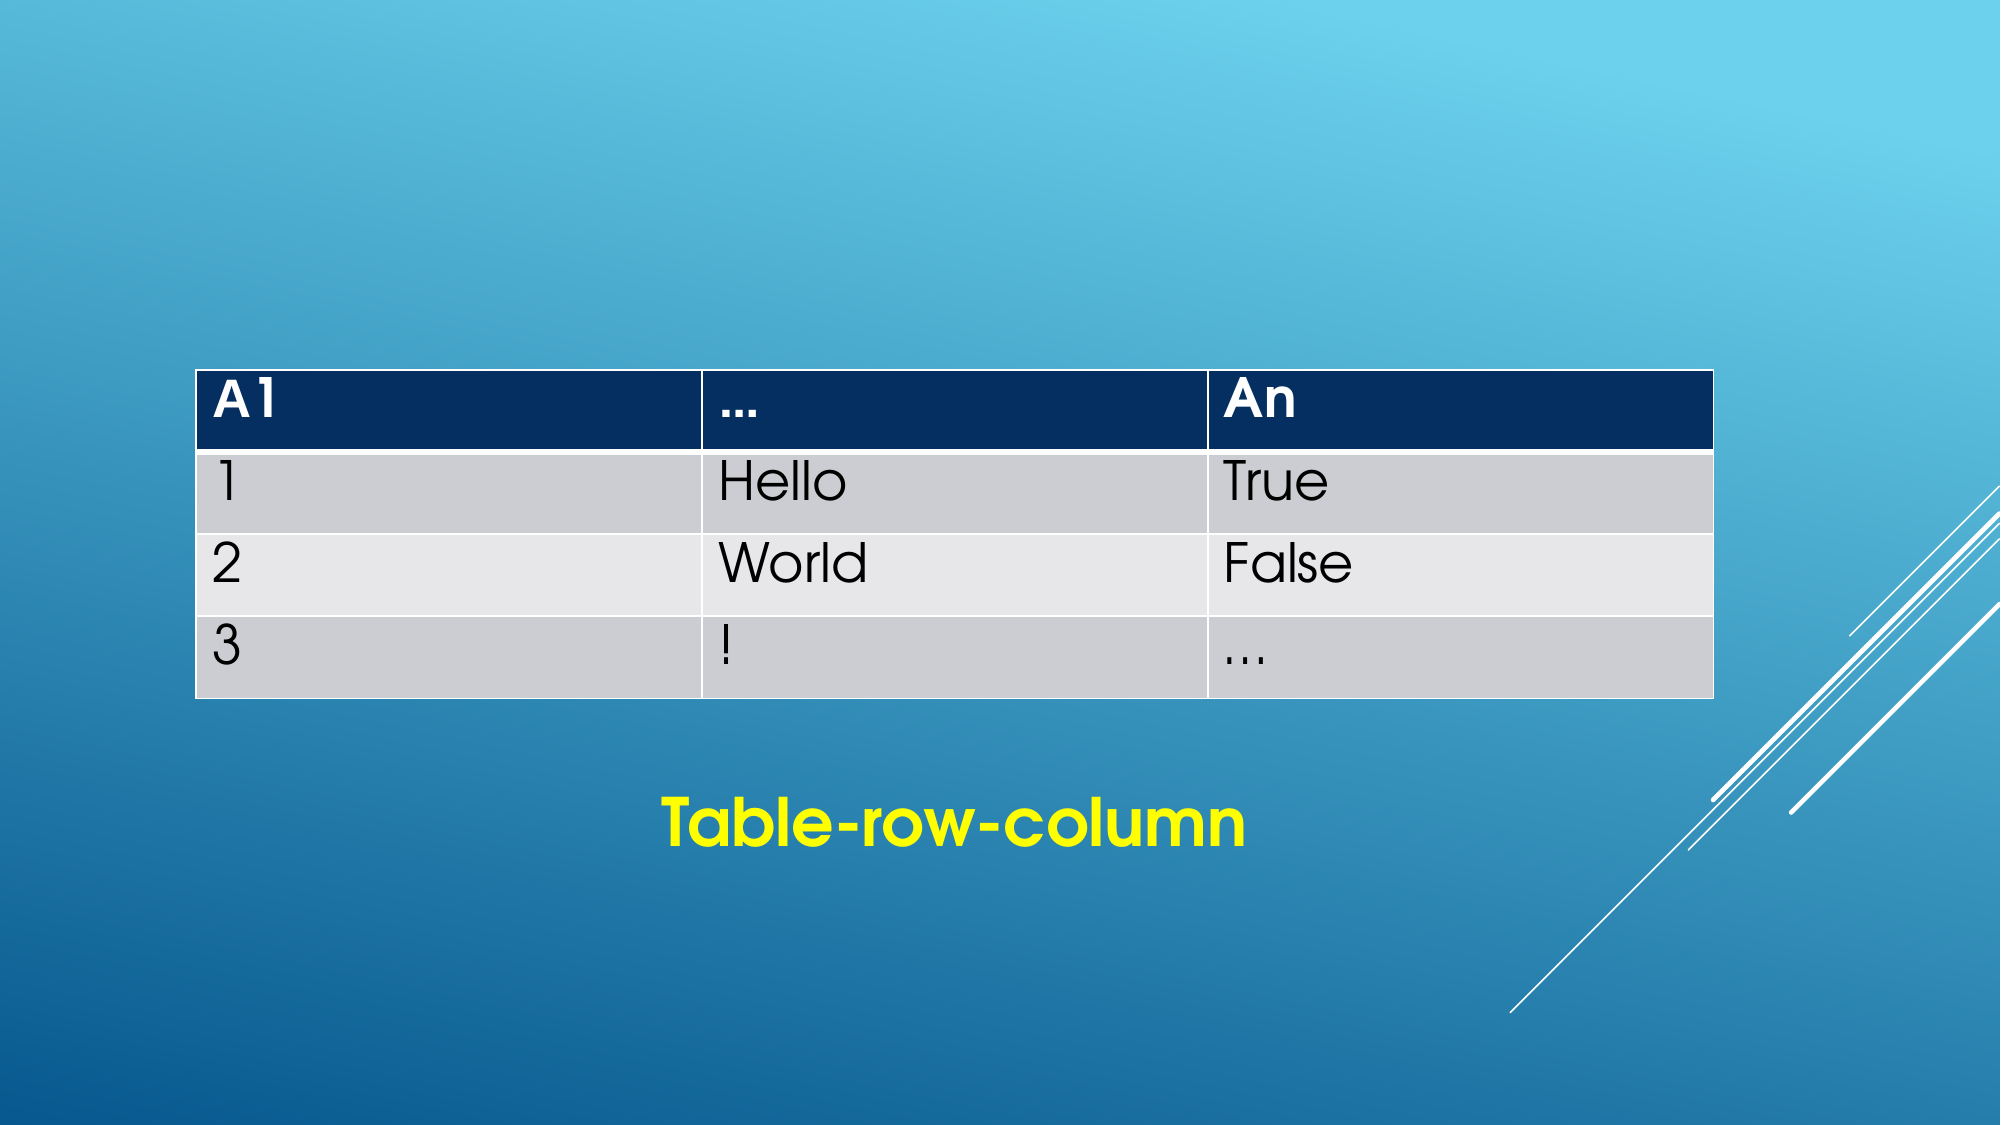

| А1 | … | An |
| --- | --- | --- |
| 1 | Hello | True |
| 2 | World | False |
| 3 | ! | … |
Table-row-column